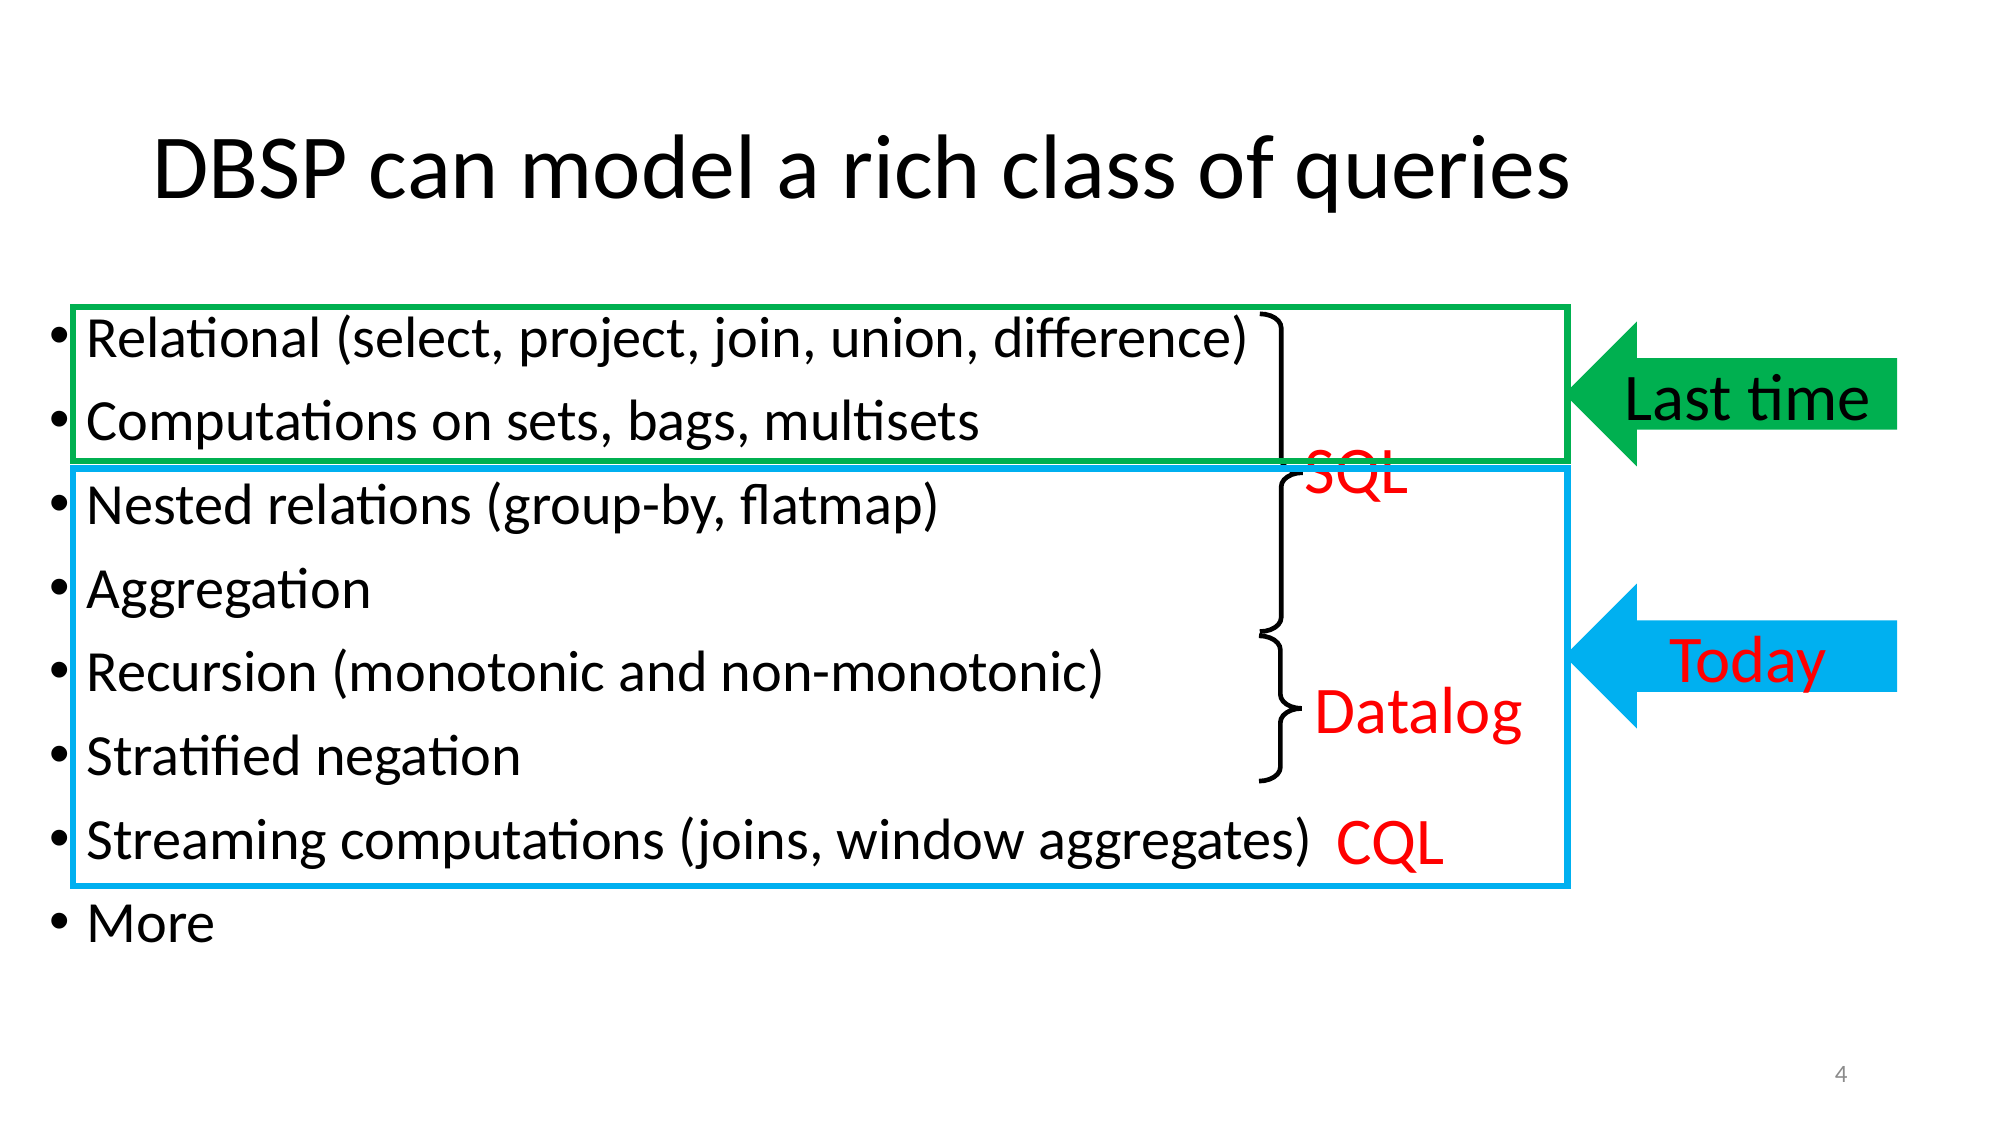

# DBSP can model a rich class of queries
Relational (select, project, join, union, difference)
Computations on sets, bags, multisets
Nested relations (group-by, flatmap)
Aggregation
Recursion (monotonic and non-monotonic)
Stratified negation
Streaming computations (joins, window aggregates)
More

Last time
SQL

Today

Datalog
CQL
4